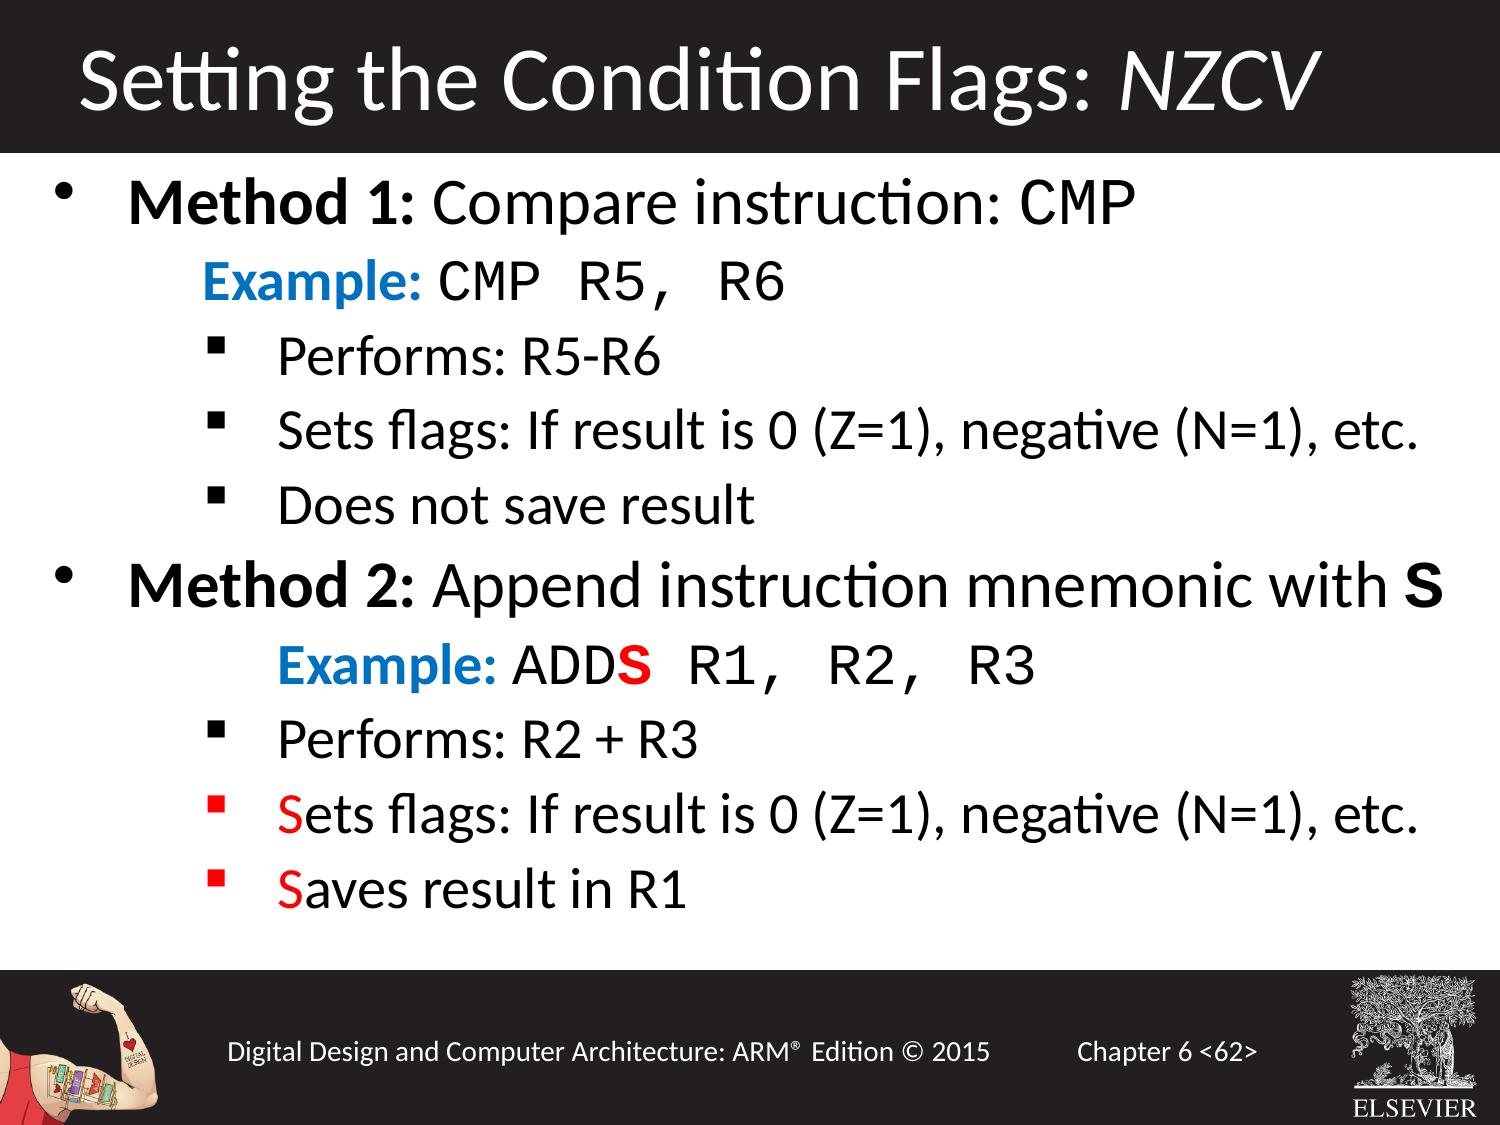

Setting the Condition Flags: NZCV
Method 1: Compare instruction: CMP
	Example: CMP R5, R6
Performs: R5-R6
Sets flags: If result is 0 (Z=1), negative (N=1), etc.
Does not save result
Method 2: Append instruction mnemonic with S
	Example: ADDS R1, R2, R3
Performs: R2 + R3
Sets flags: If result is 0 (Z=1), negative (N=1), etc.
Saves result in R1